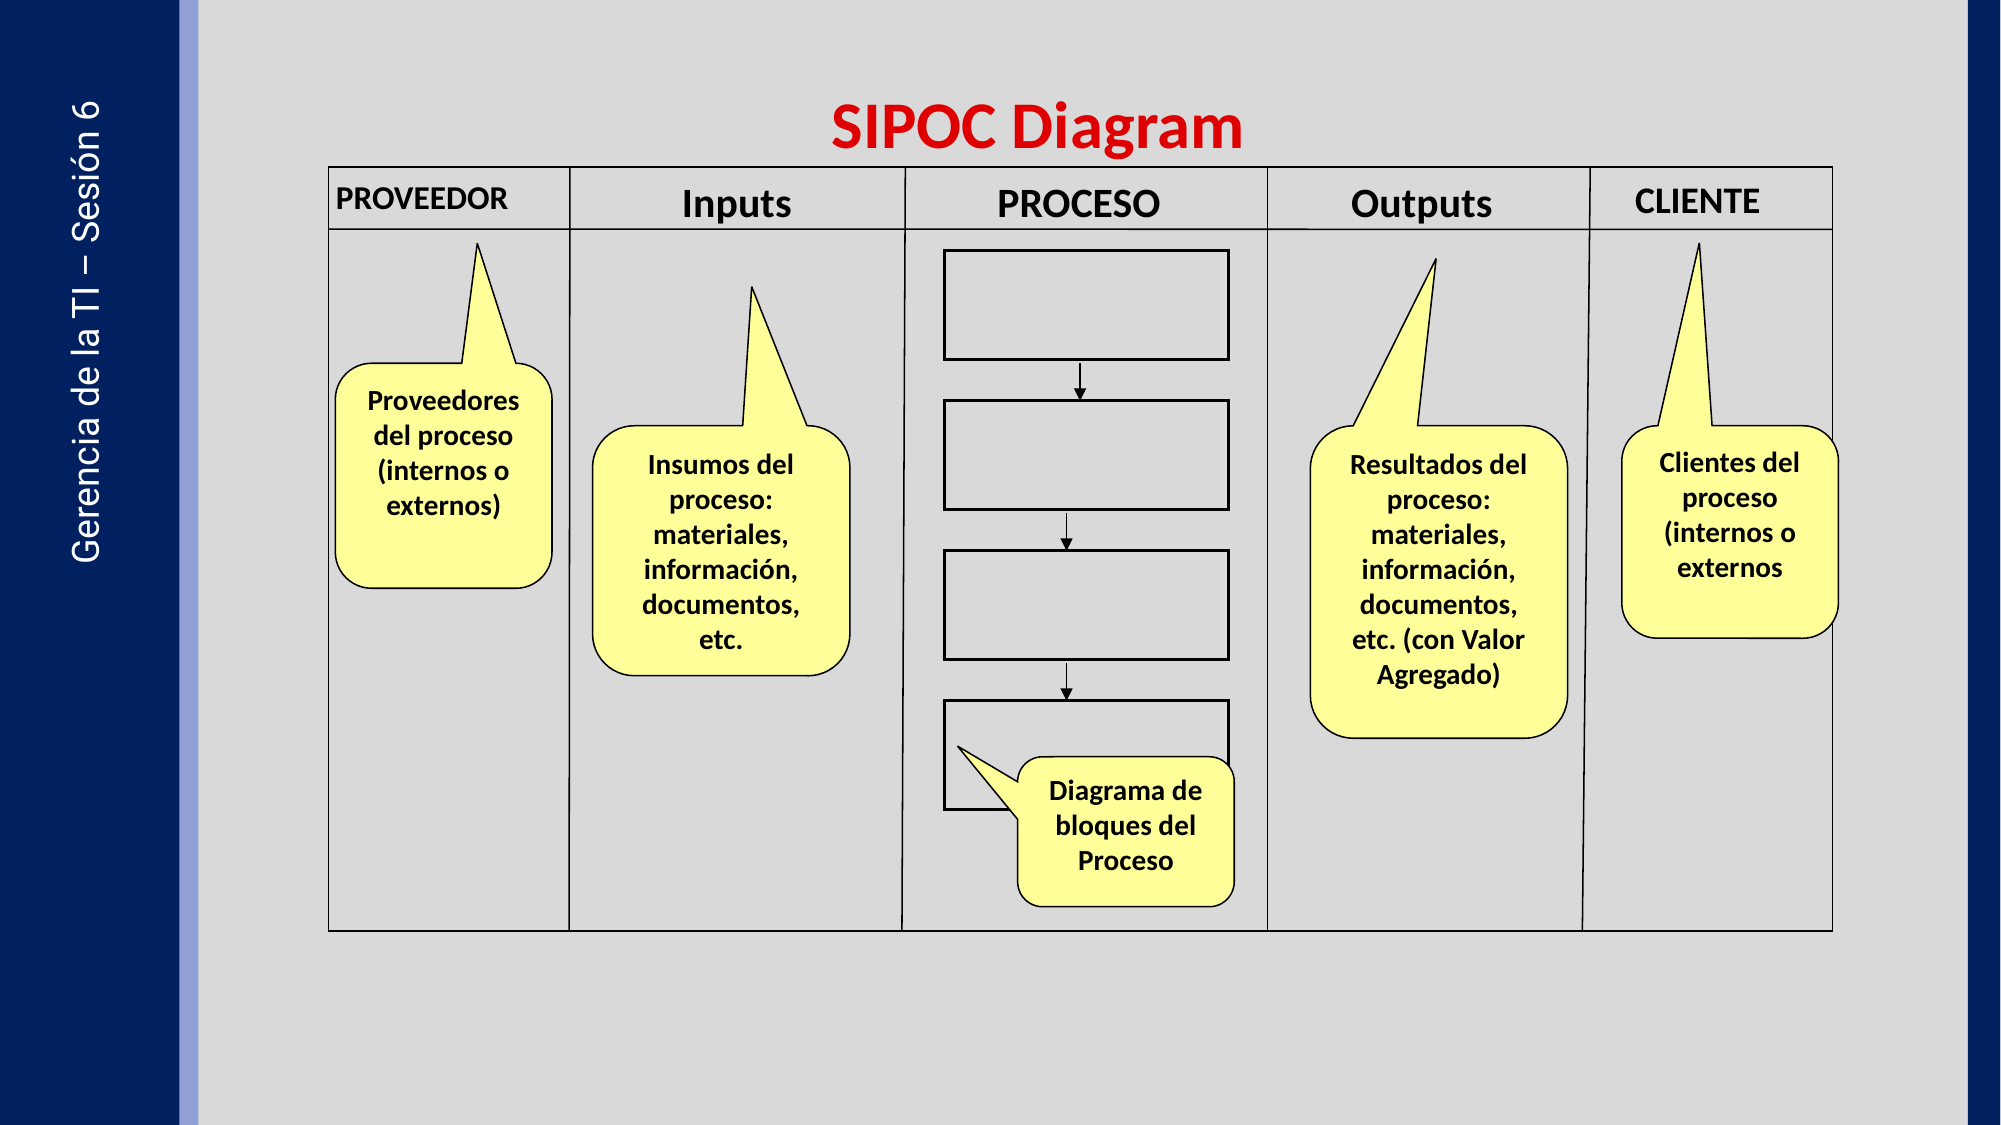

SIPOC Diagram

PROVEEDOR
Inputs
PROCESO
Outputs
CLIENTE

Proveedores del proceso (internos o externos)

Clientes del proceso (internos o externos
Insumos del proceso: materiales, información, documentos, etc.
Resultados del proceso: materiales, información, documentos, etc. (con Valor Agregado)

Gerencia de la TI – Sesión 6

Diagrama de bloques del Proceso